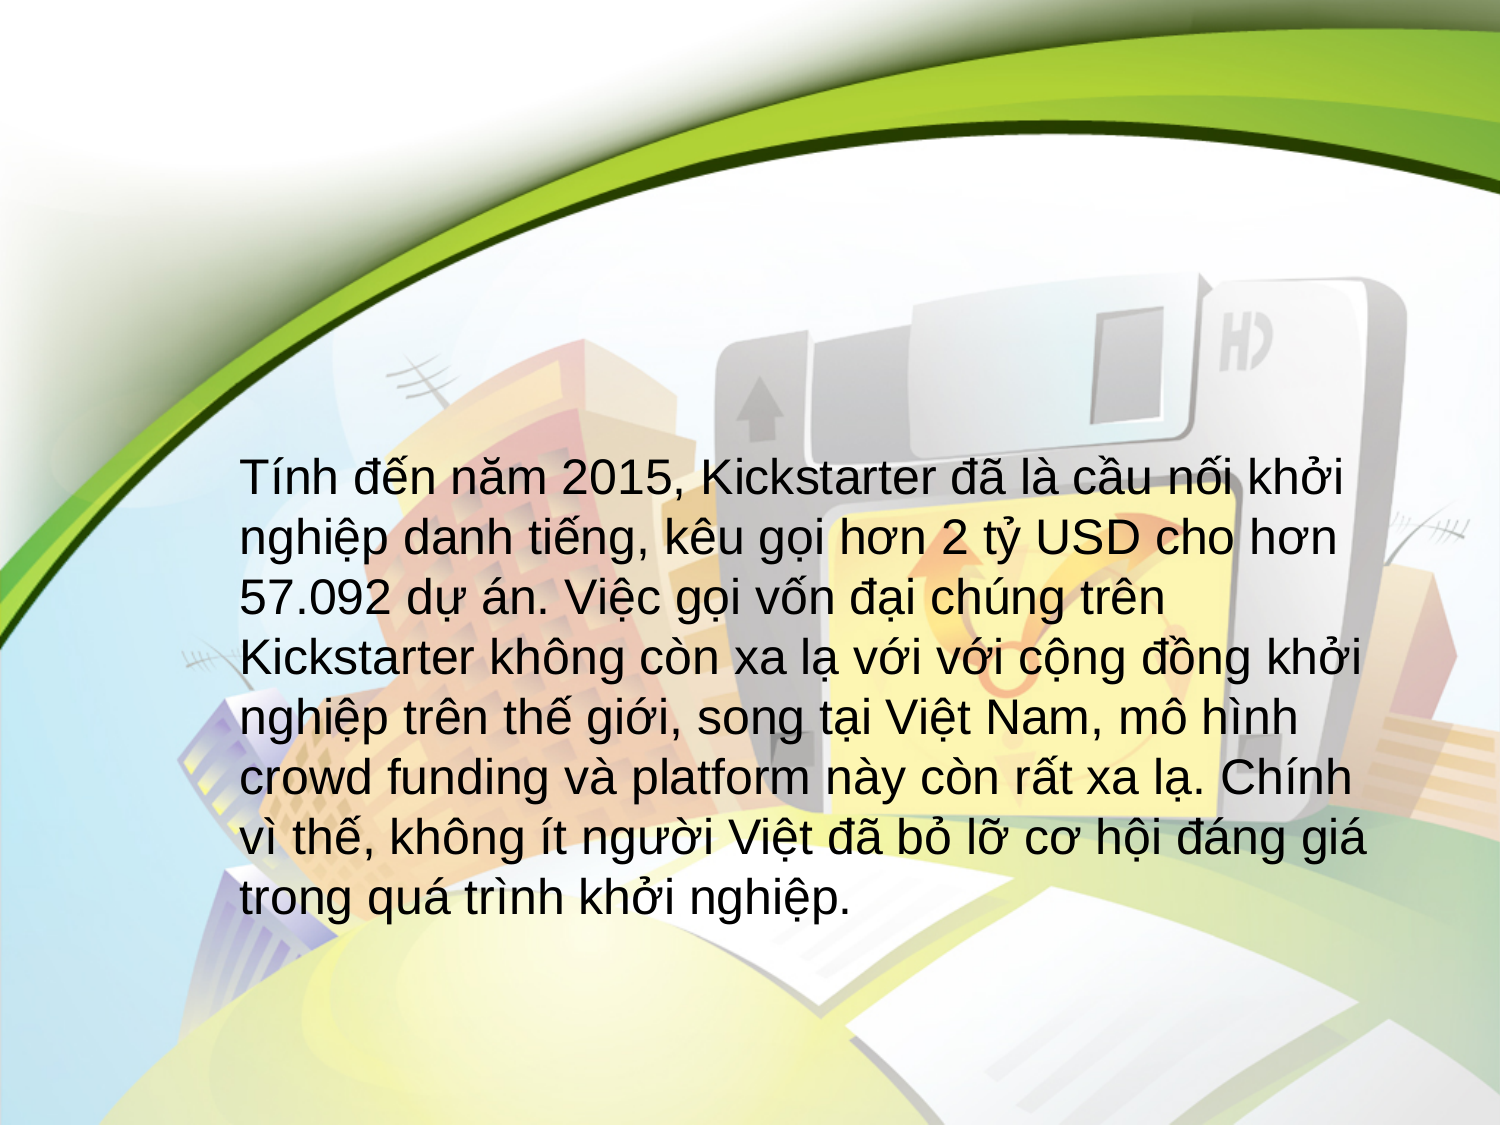

#
Tính đến năm 2015, Kickstarter đã là cầu nối khởi nghiệp danh tiếng, kêu gọi hơn 2 tỷ USD cho hơn 57.092 dự án. Việc gọi vốn đại chúng trên Kickstarter không còn xa lạ với với cộng đồng khởi nghiệp trên thế giới, song tại Việt Nam, mô hình crowd funding và platform này còn rất xa lạ. Chính vì thế, không ít người Việt đã bỏ lỡ cơ hội đáng giá trong quá trình khởi nghiệp.